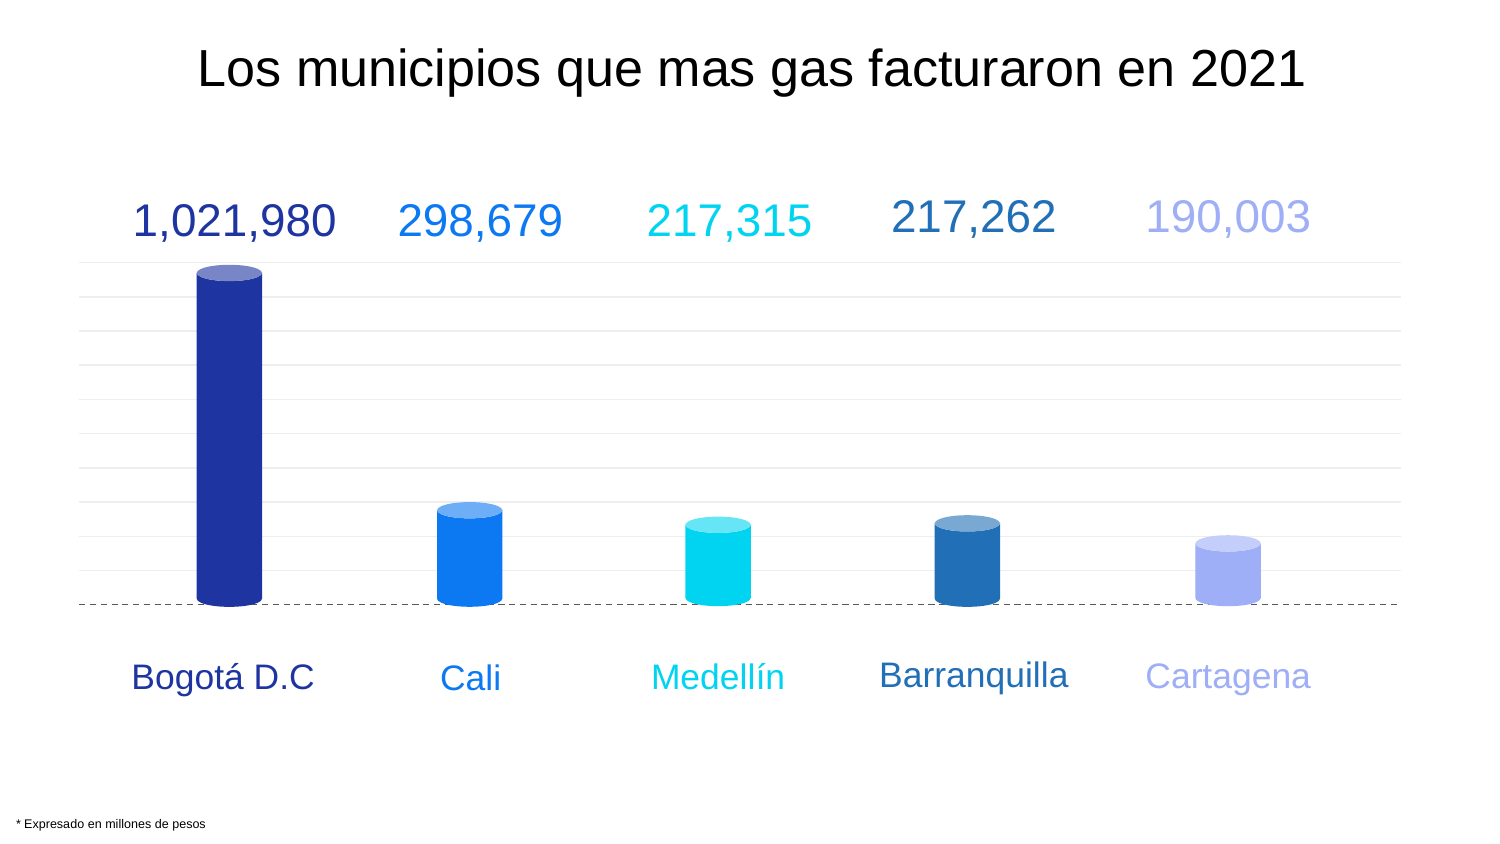

# Los municipios que mas gas facturaron en 2021
217,262

Barranquilla
190,003

Cartagena
298,679

Cali
217,315

Medellín
1,021,980

Bogotá D.C
* Expresado en millones de pesos